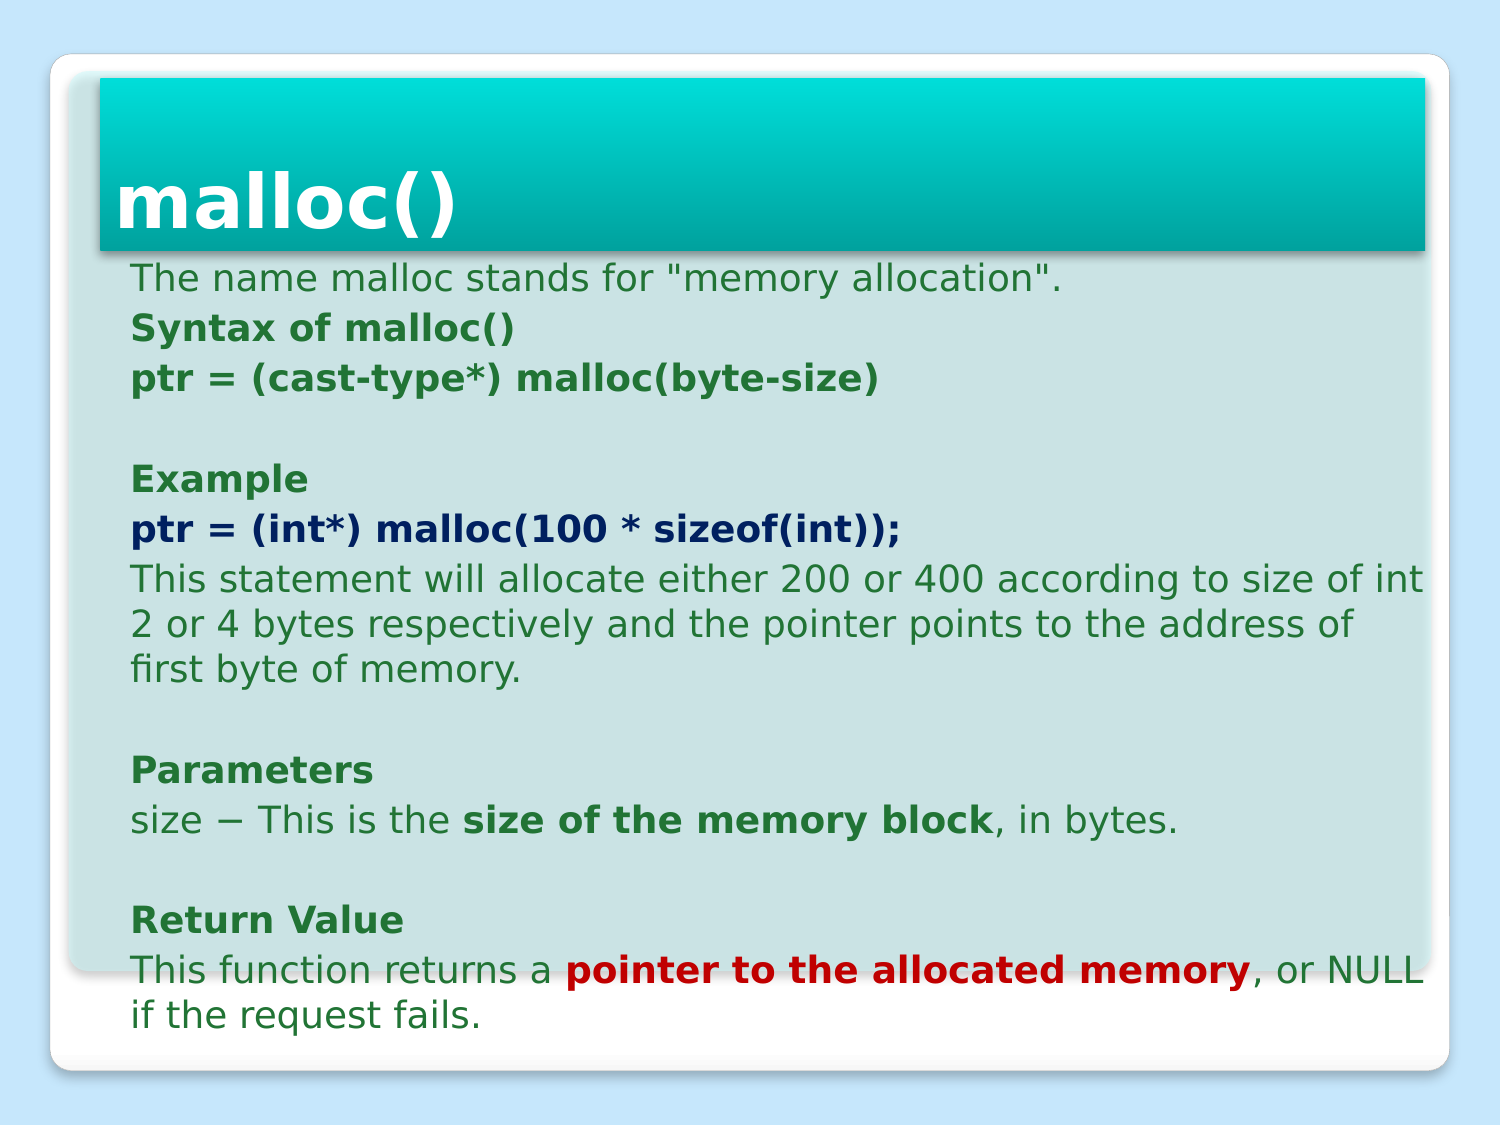

# malloc()
The name malloc stands for "memory allocation".
Syntax of malloc()
ptr = (cast-type*) malloc(byte-size)

Example
ptr = (int*) malloc(100 * sizeof(int));
This statement will allocate either 200 or 400 according to size of int 2 or 4 bytes respectively and the pointer points to the address of first byte of memory.

Parameters
size − This is the size of the memory block, in bytes.

Return Value
This function returns a pointer to the allocated memory, or NULL if the request fails.